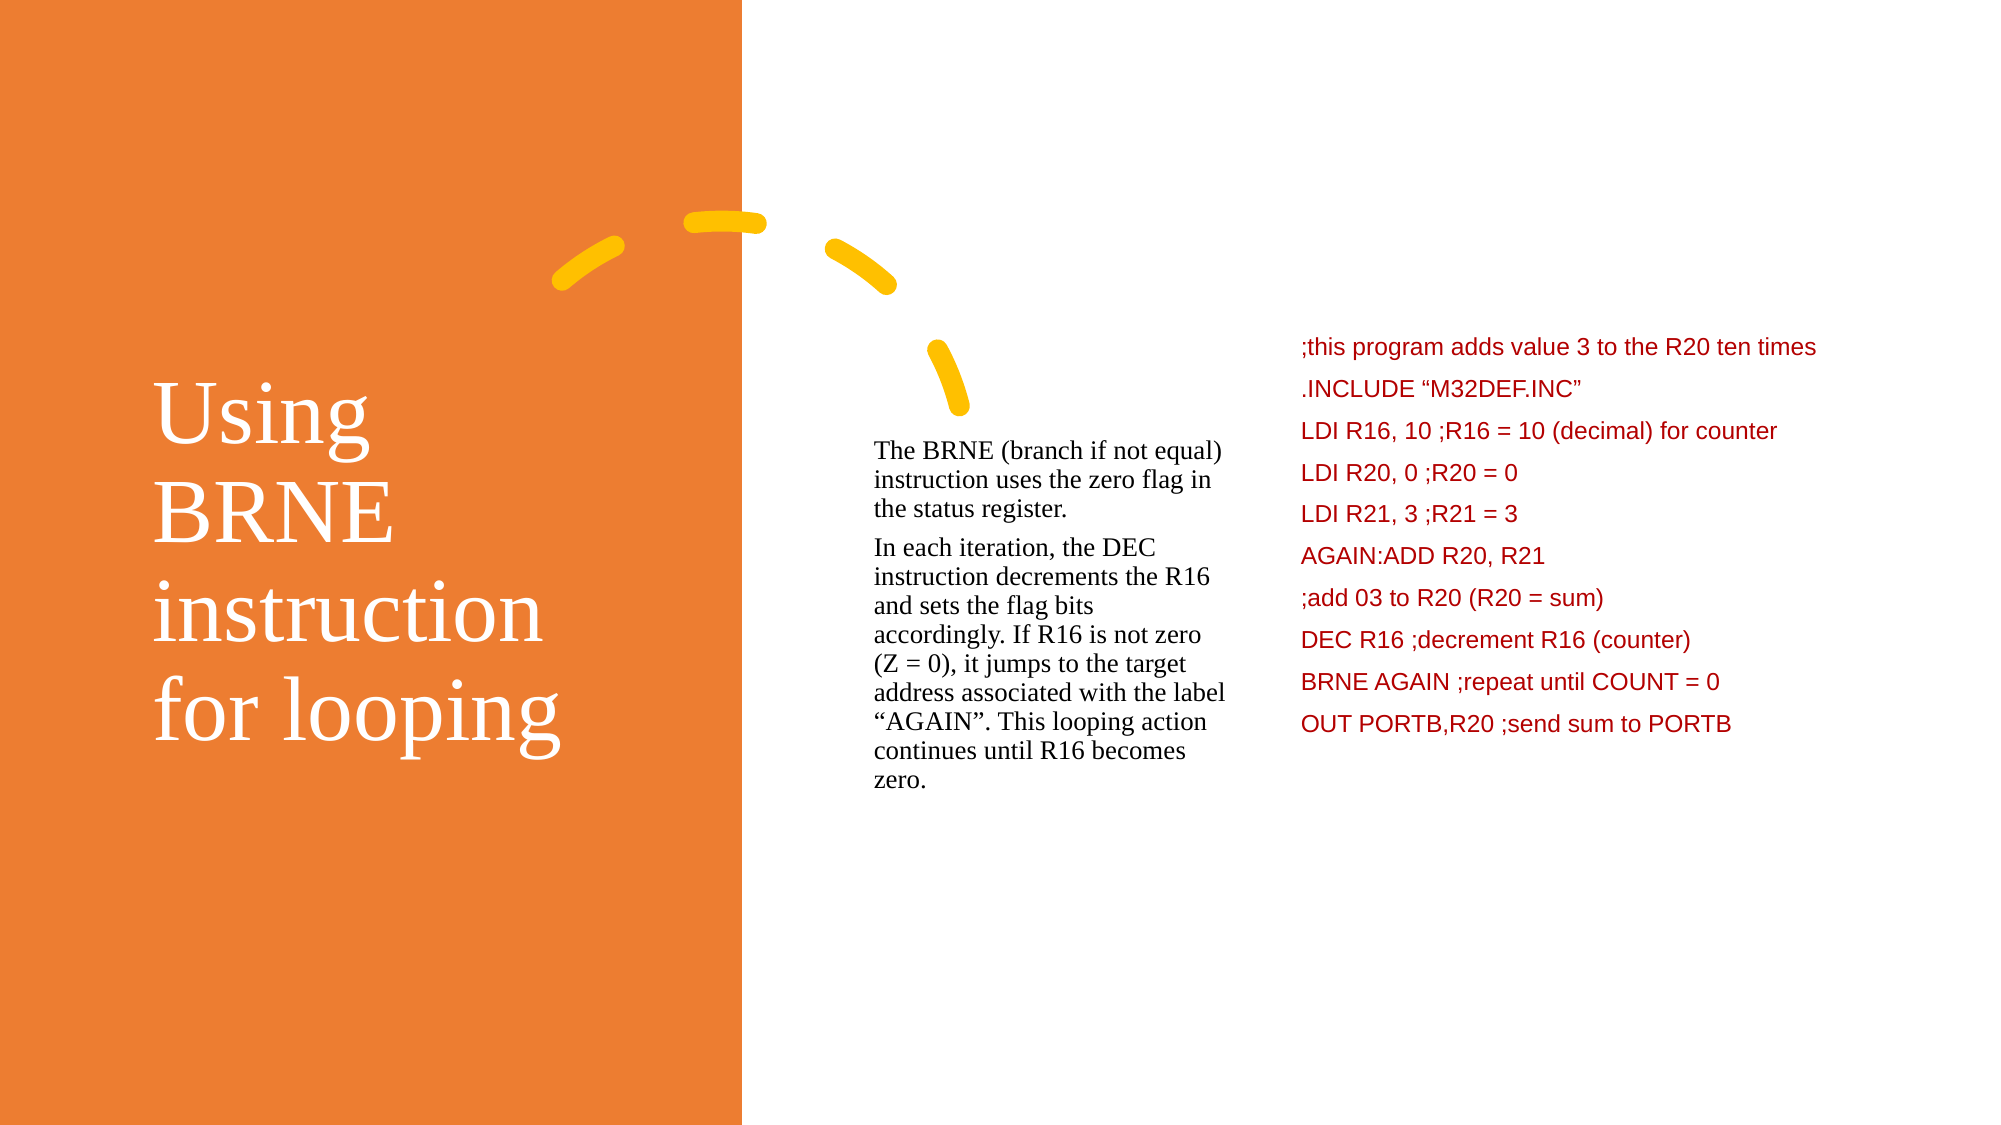

# Using BRNE instruction for looping

;this program adds value 3 to the R20 ten times
.INCLUDE “M32DEF.INC”
LDI R16, 10 ;R16 = 10 (decimal) for counter
LDI R20, 0 ;R20 = 0
LDI R21, 3 ;R21 = 3
AGAIN:ADD R20, R21
;add 03 to R20 (R20 = sum)
DEC R16 ;decrement R16 (counter)
BRNE AGAIN ;repeat until COUNT = 0
OUT PORTB,R20 ;send sum to PORTB
The BRNE (branch if not equal) instruction uses the zero flag in the status register.
In each iteration, the DEC instruction decrements the R16 and sets the flag bits accordingly. If R16 is not zero (Z = 0), it jumps to the target address associated with the label “AGAIN”. This looping action continues until R16 becomes zero.